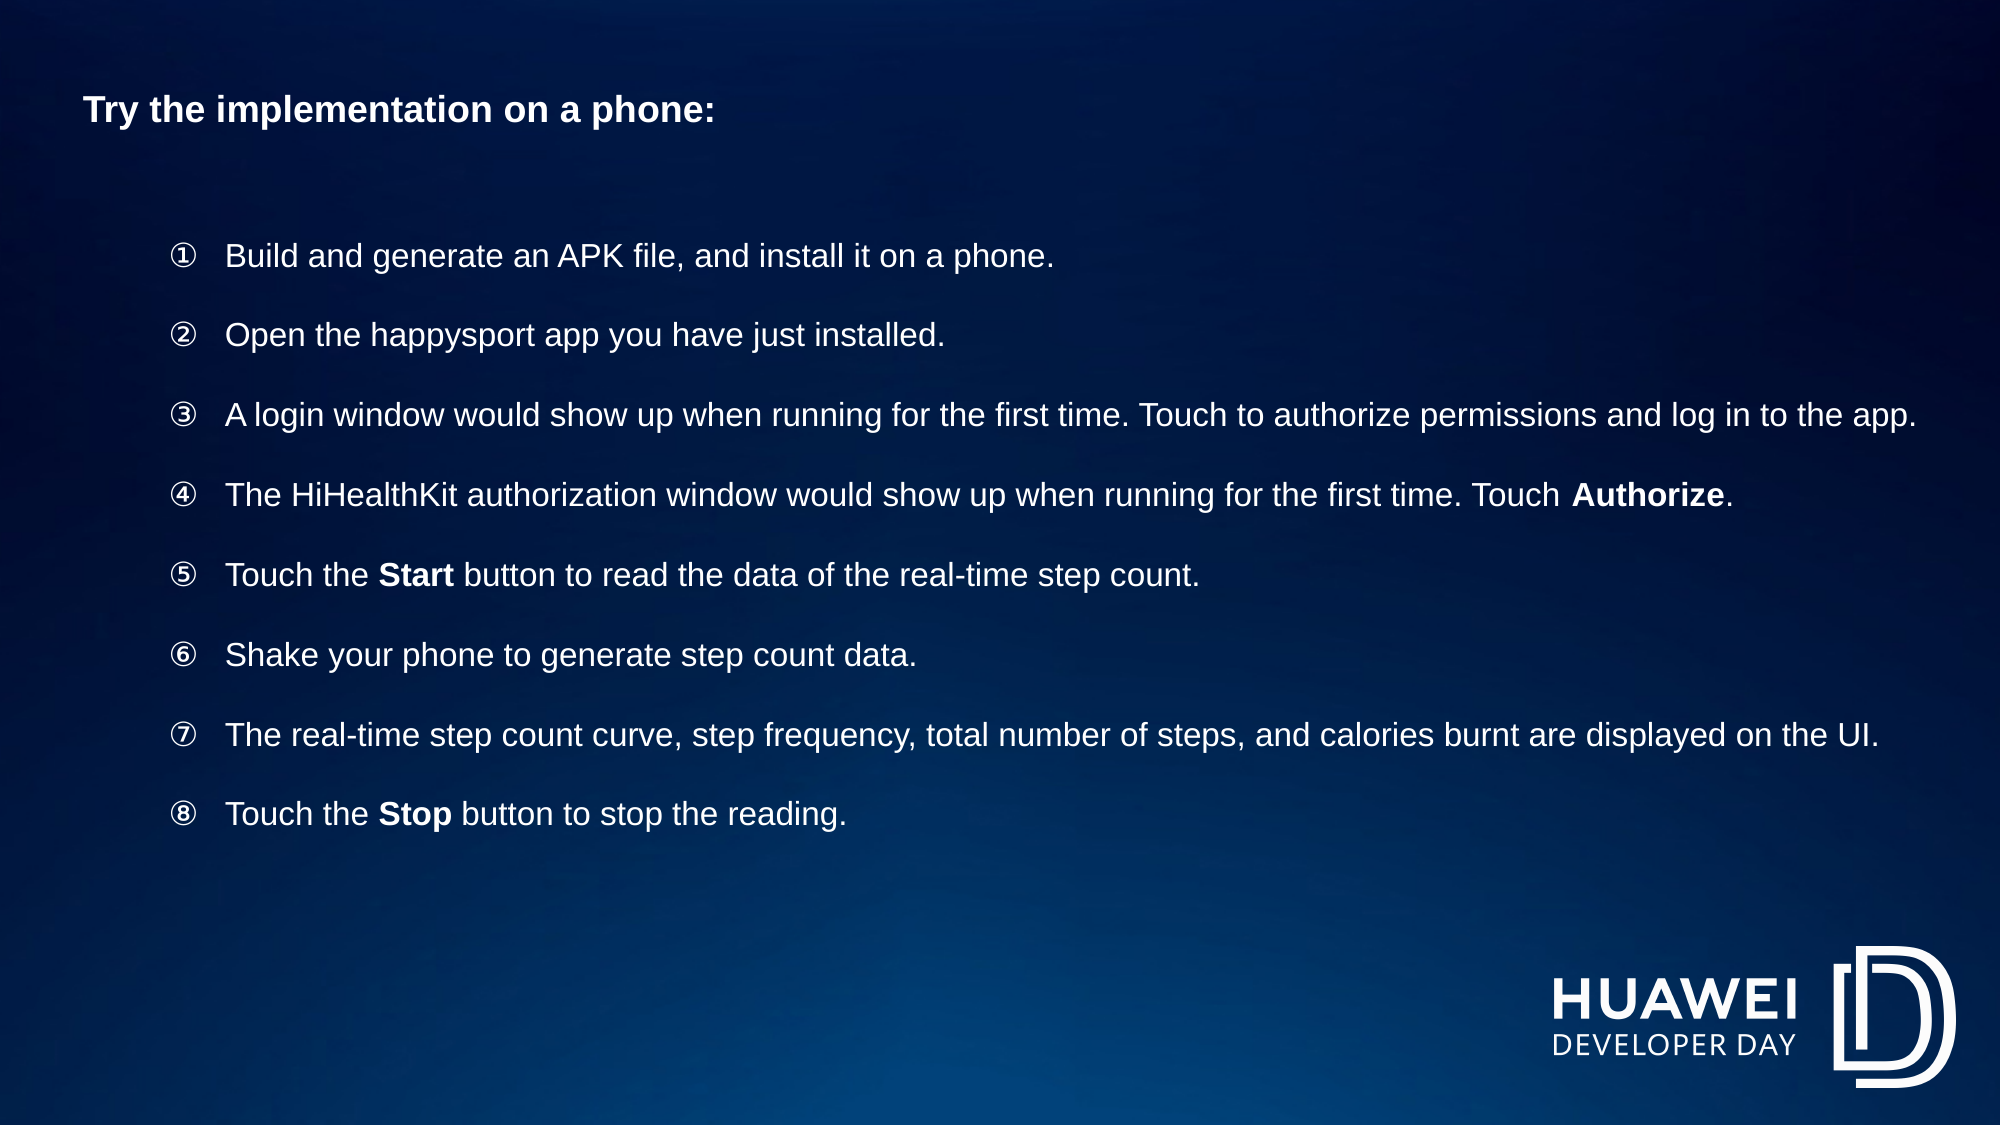

Try the implementation on a phone:
Build and generate an APK file, and install it on a phone.
Open the happysport app you have just installed.
A login window would show up when running for the first time. Touch to authorize permissions and log in to the app.
The HiHealthKit authorization window would show up when running for the first time. Touch Authorize.
Touch the Start button to read the data of the real-time step count.
Shake your phone to generate step count data.
The real-time step count curve, step frequency, total number of steps, and calories burnt are displayed on the UI.
Touch the Stop button to stop the reading.